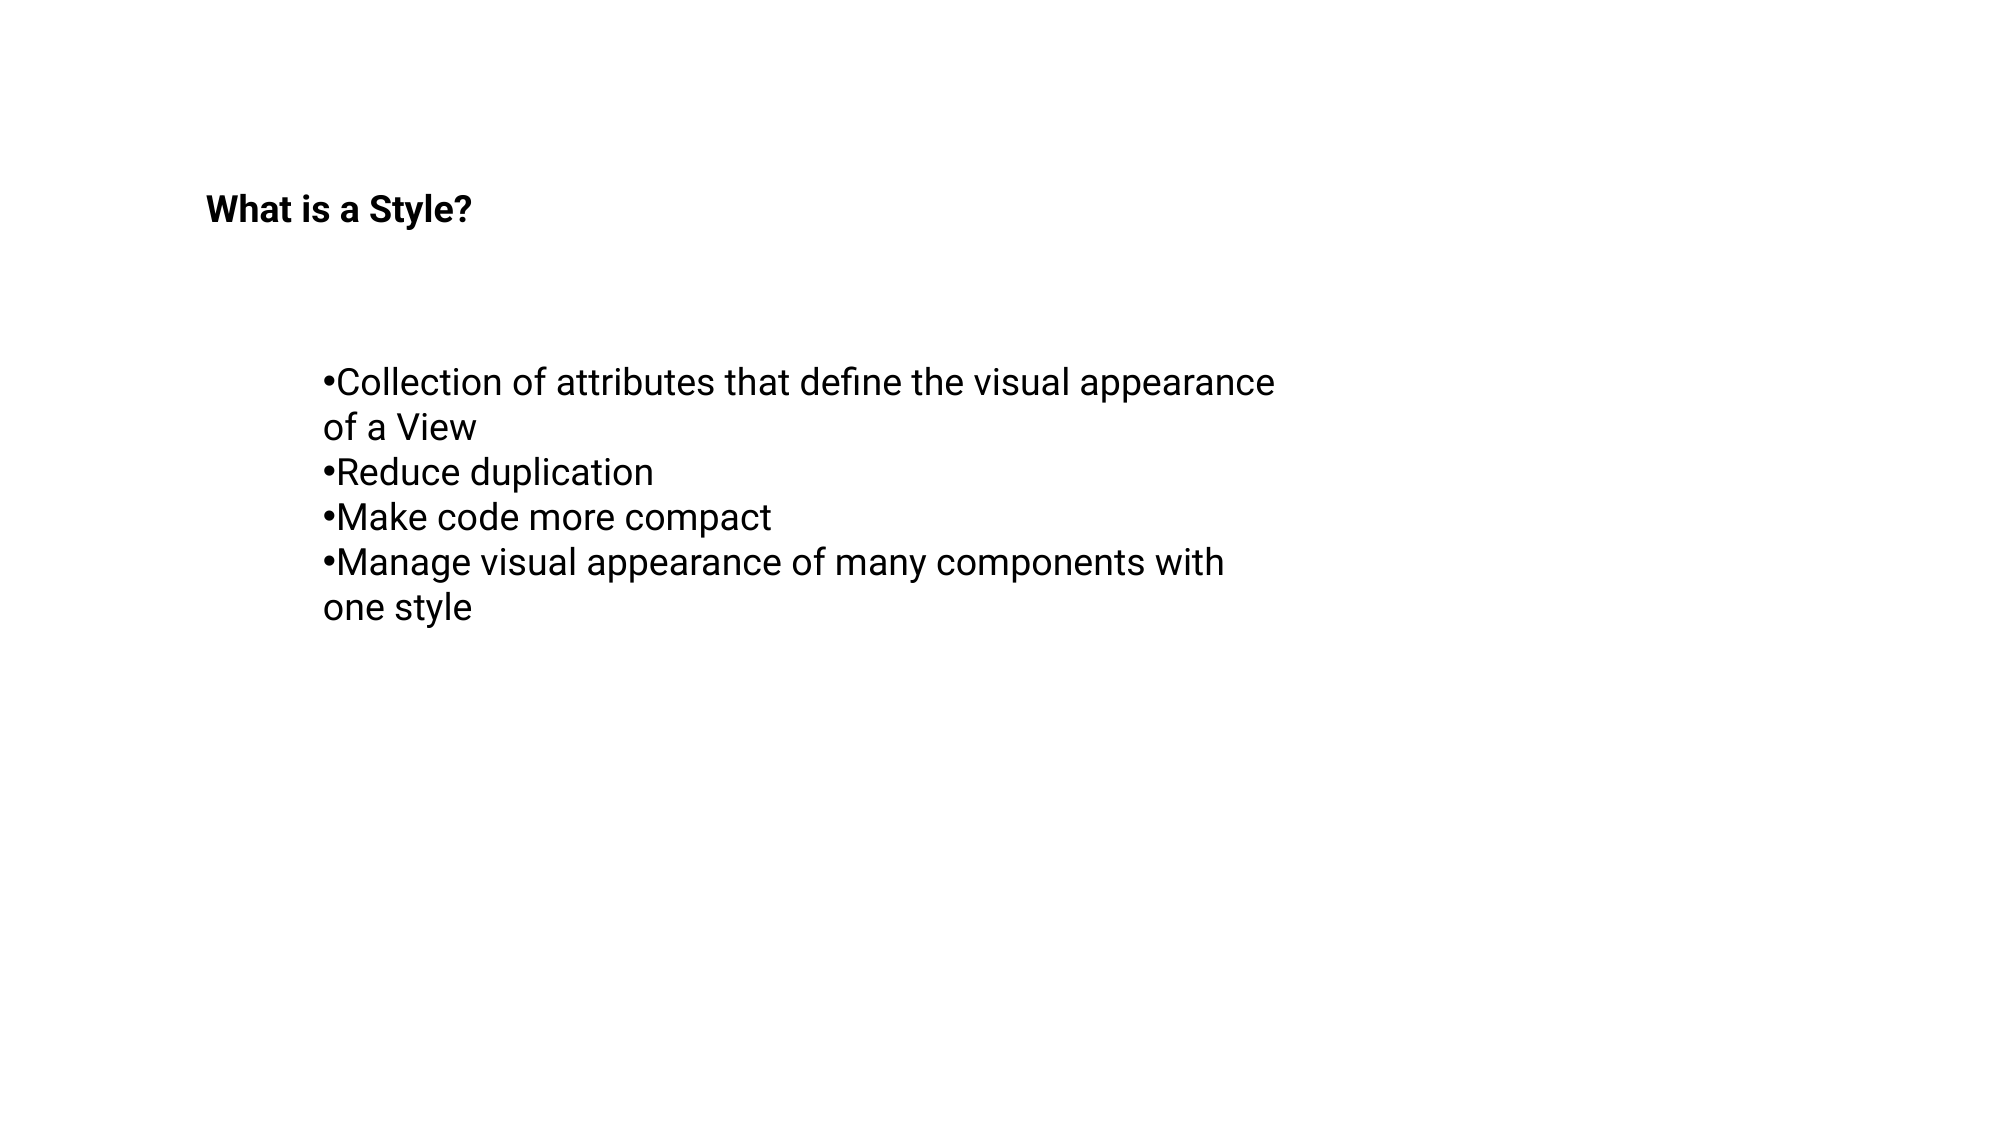

What is a Style?
Collection of attributes that define the visual appearance of a View
Reduce duplication
Make code more compact
Manage visual appearance of many components with one style